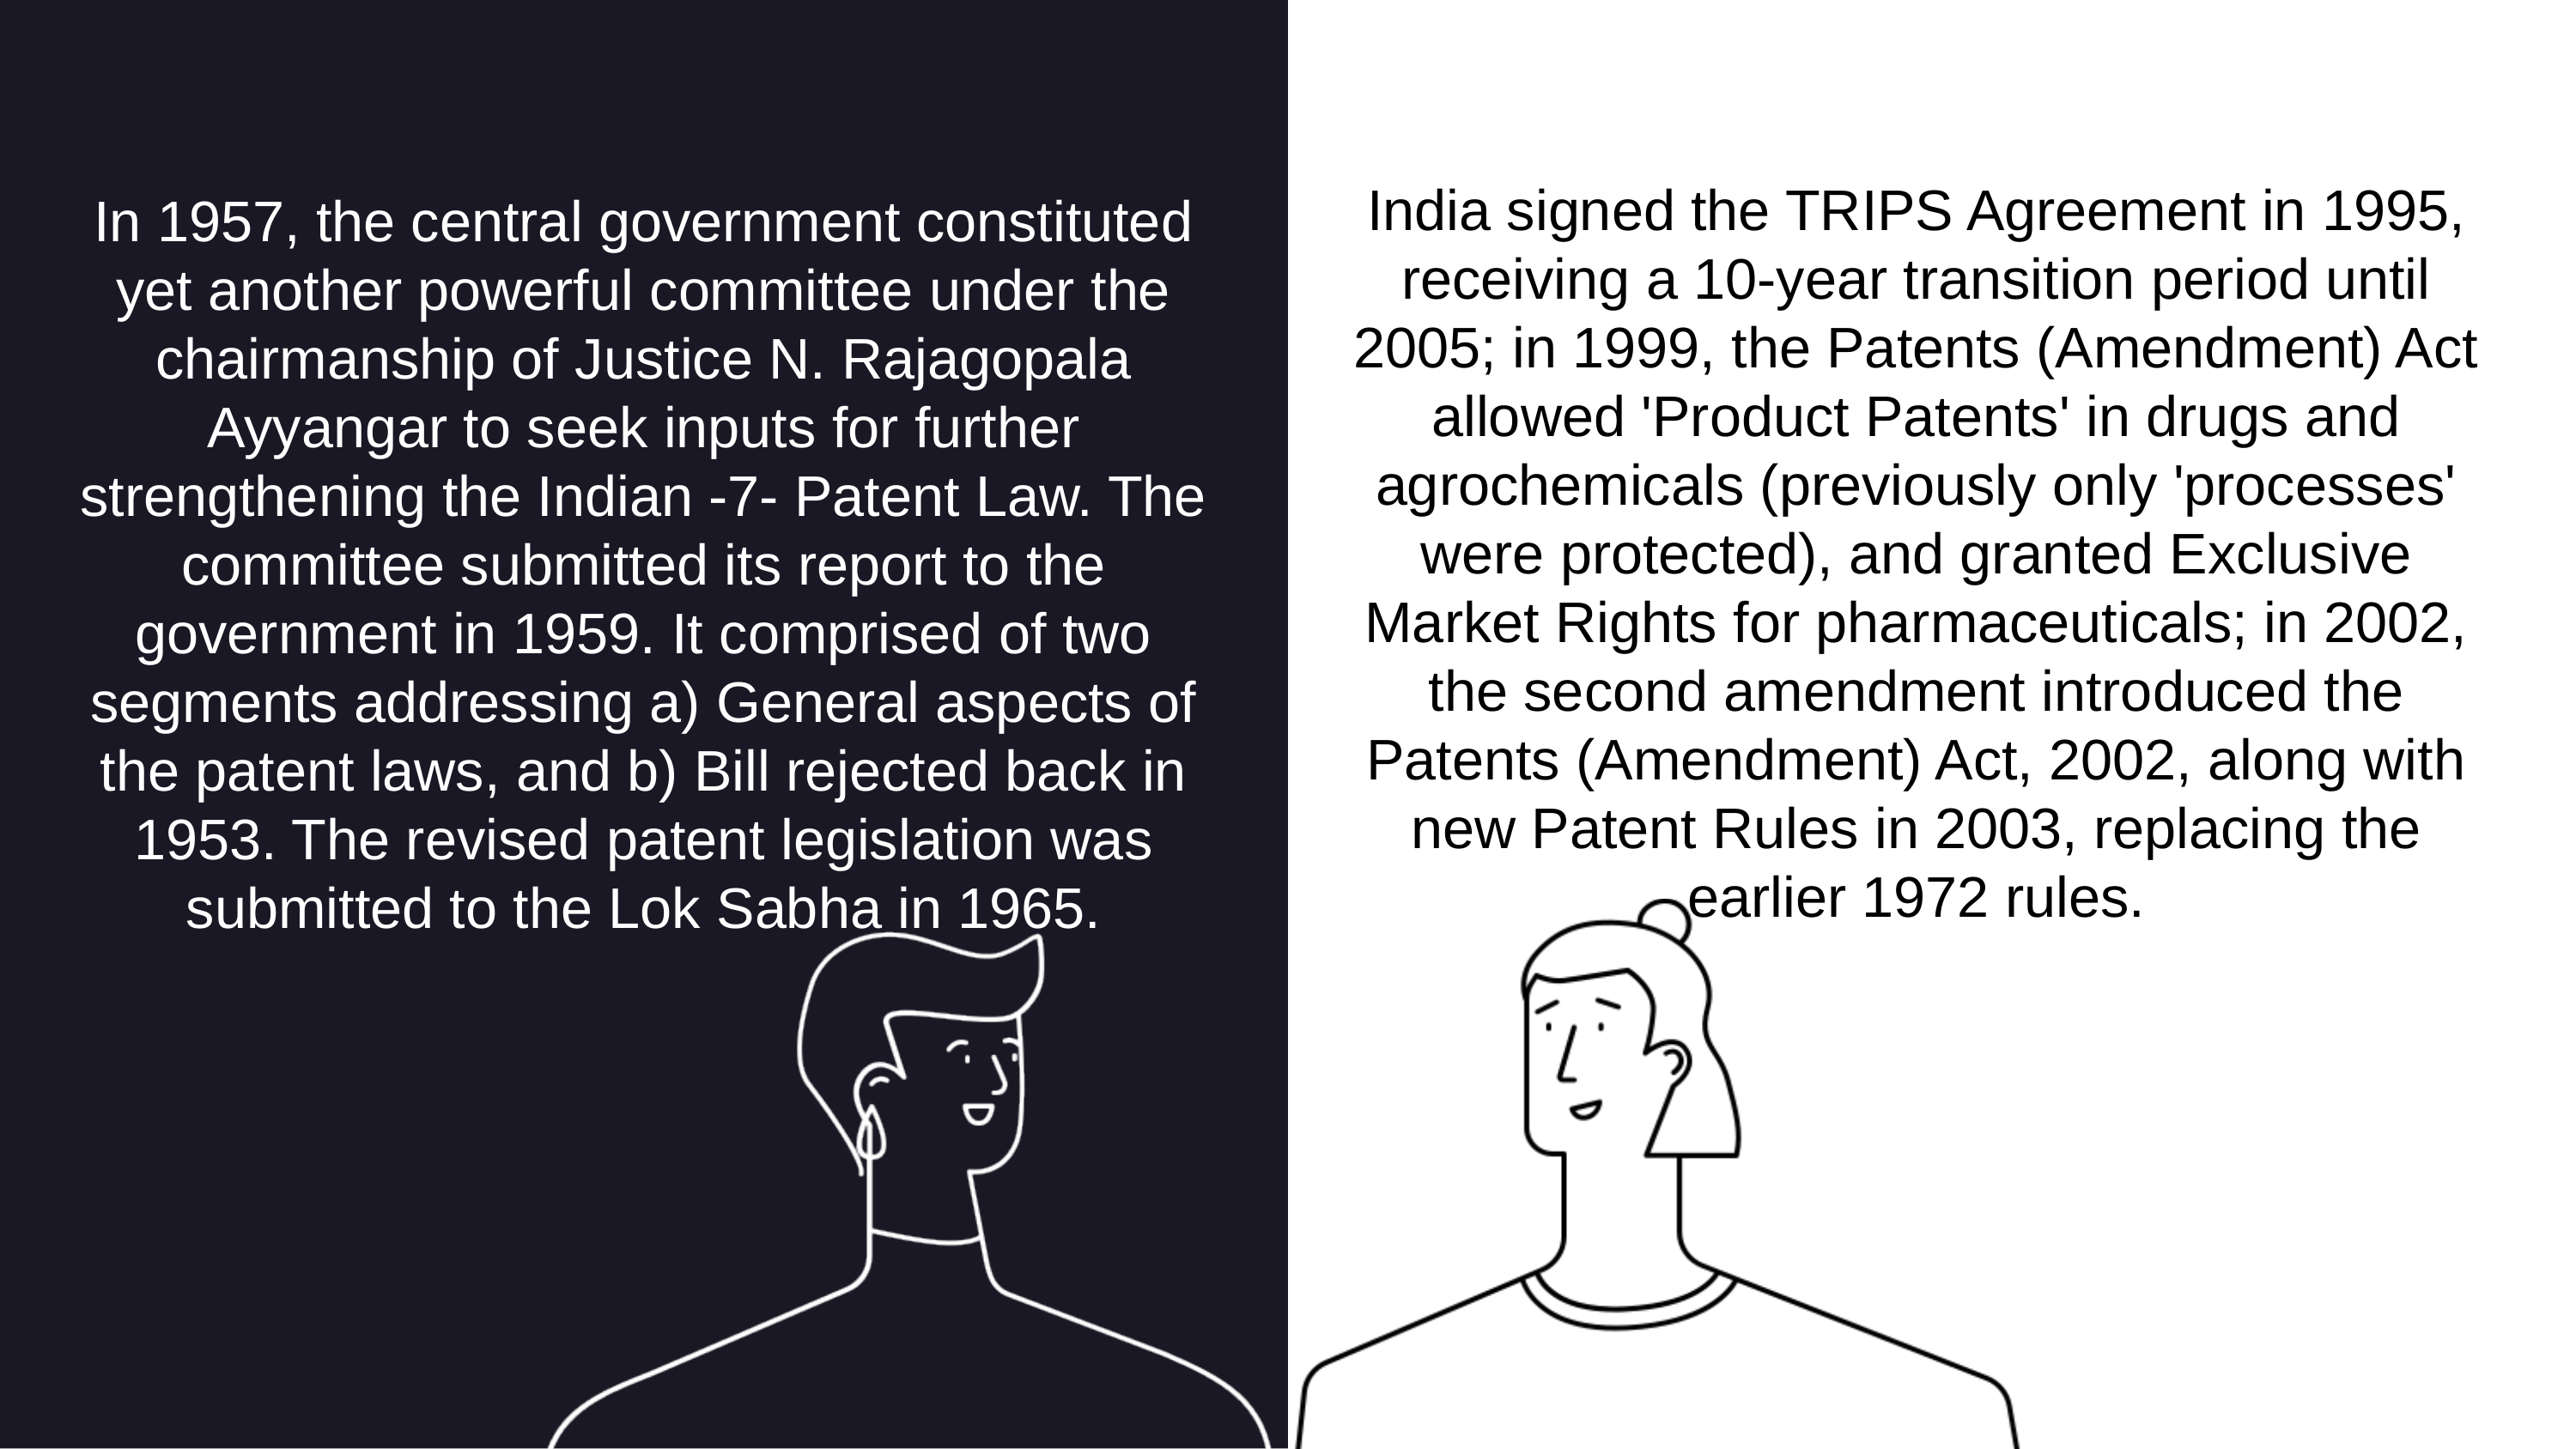

India signed the TRIPS Agreement in 1995, receiving a 10-year transition period until 2005; in 1999, the Patents (Amendment) Act allowed 'Product Patents' in drugs and agrochemicals (previously only 'processes' were protected), and granted Exclusive Market Rights for pharmaceuticals; in 2002, the second amendment introduced the Patents (Amendment) Act, 2002, along with new Patent Rules in 2003, replacing the earlier 1972 rules.
In 1957, the central government constituted yet another powerful committee under the chairmanship of Justice N. Rajagopala Ayyangar to seek inputs for further strengthening the Indian -7- Patent Law. The committee submitted its report to the government in 1959. It comprised of two segments addressing a) General aspects of the patent laws, and b) Bill rejected back in 1953. The revised patent legislation was submitted to the Lok Sabha in 1965.